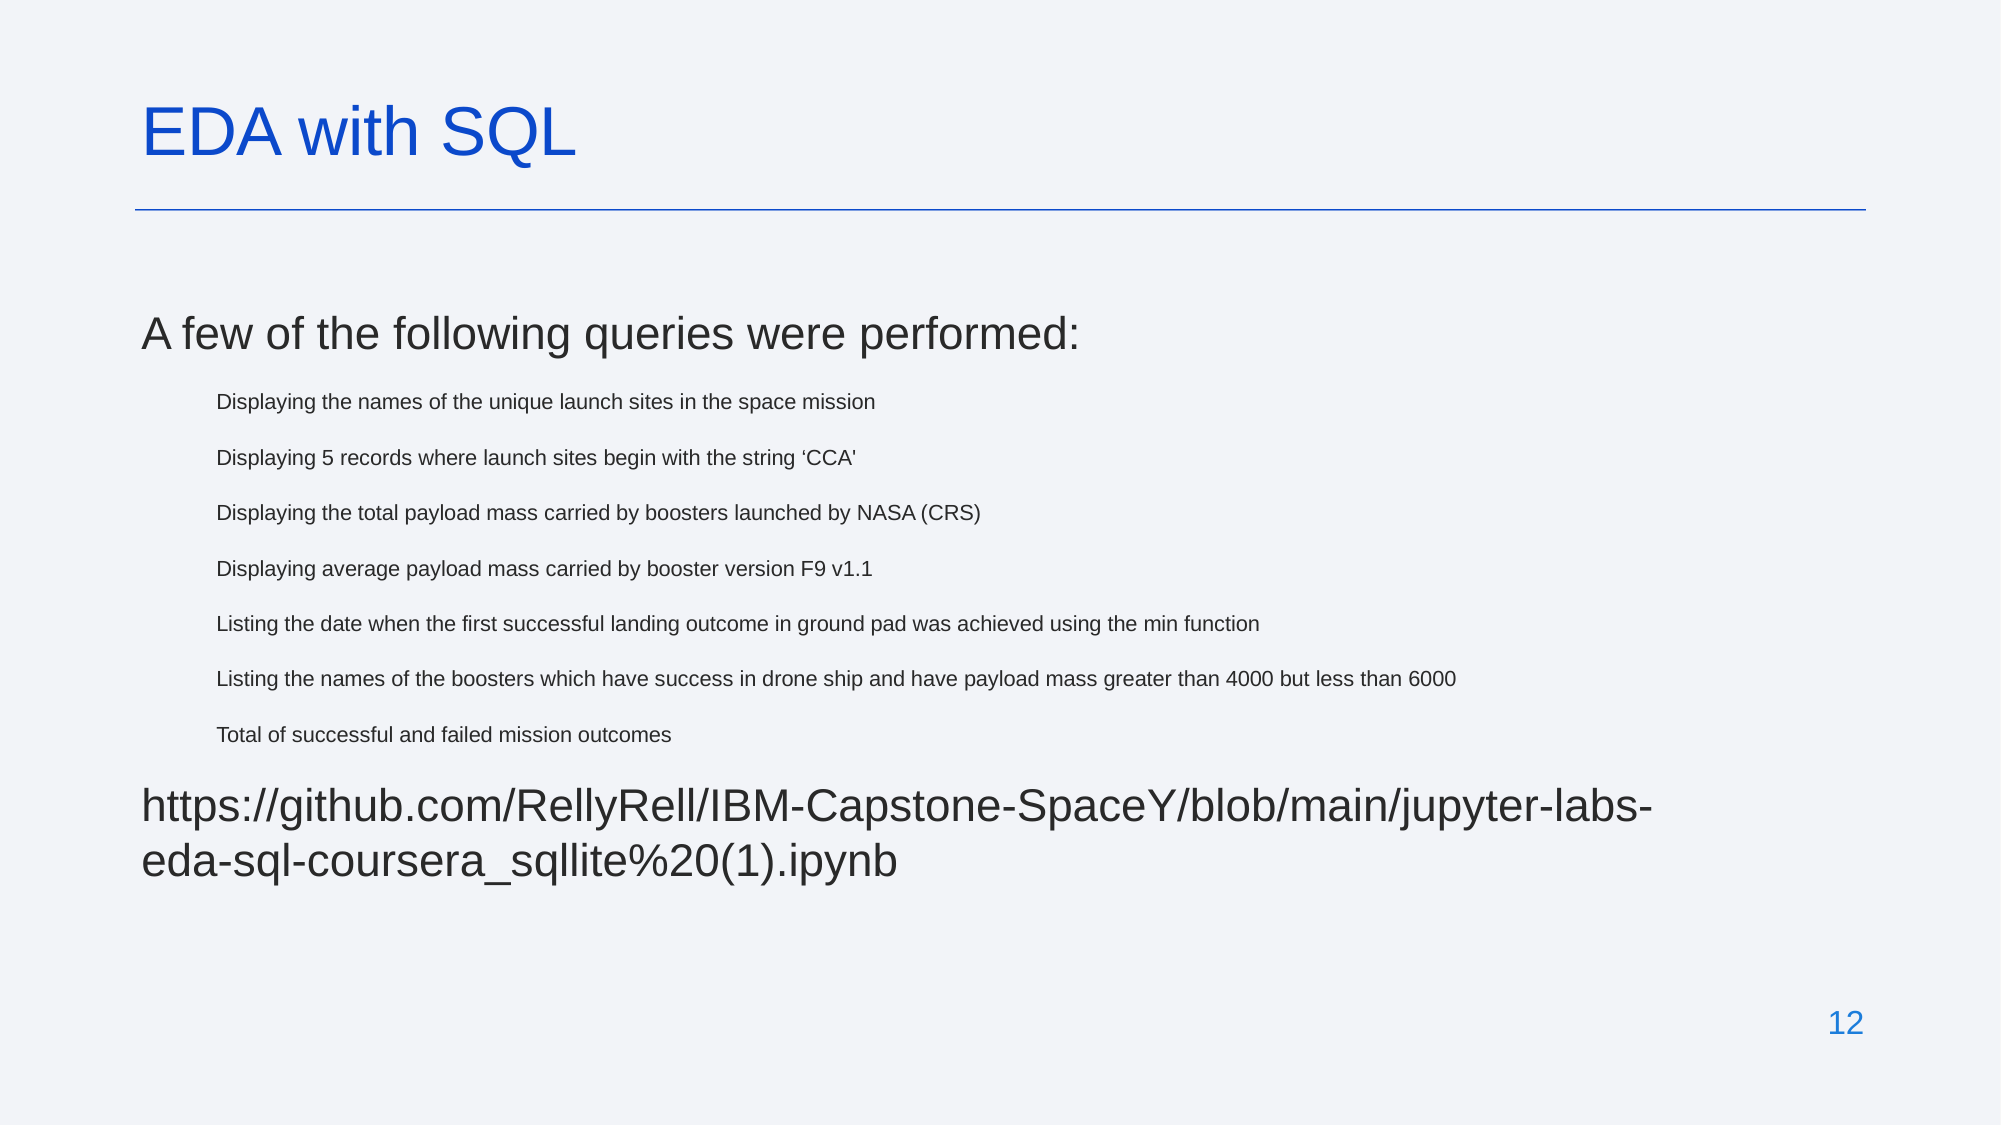

EDA with SQL
A few of the following queries were performed:
Displaying the names of the unique launch sites in the space mission
Displaying 5 records where launch sites begin with the string ‘CCA'
Displaying the total payload mass carried by boosters launched by NASA (CRS)
Displaying average payload mass carried by booster version F9 v1.1
Listing the date when the first successful landing outcome in ground pad was achieved using the min function
Listing the names of the boosters which have success in drone ship and have payload mass greater than 4000 but less than 6000
Total of successful and failed mission outcomes
https://github.com/RellyRell/IBM-Capstone-SpaceY/blob/main/jupyter-labs-eda-sql-coursera_sqllite%20(1).ipynb

12